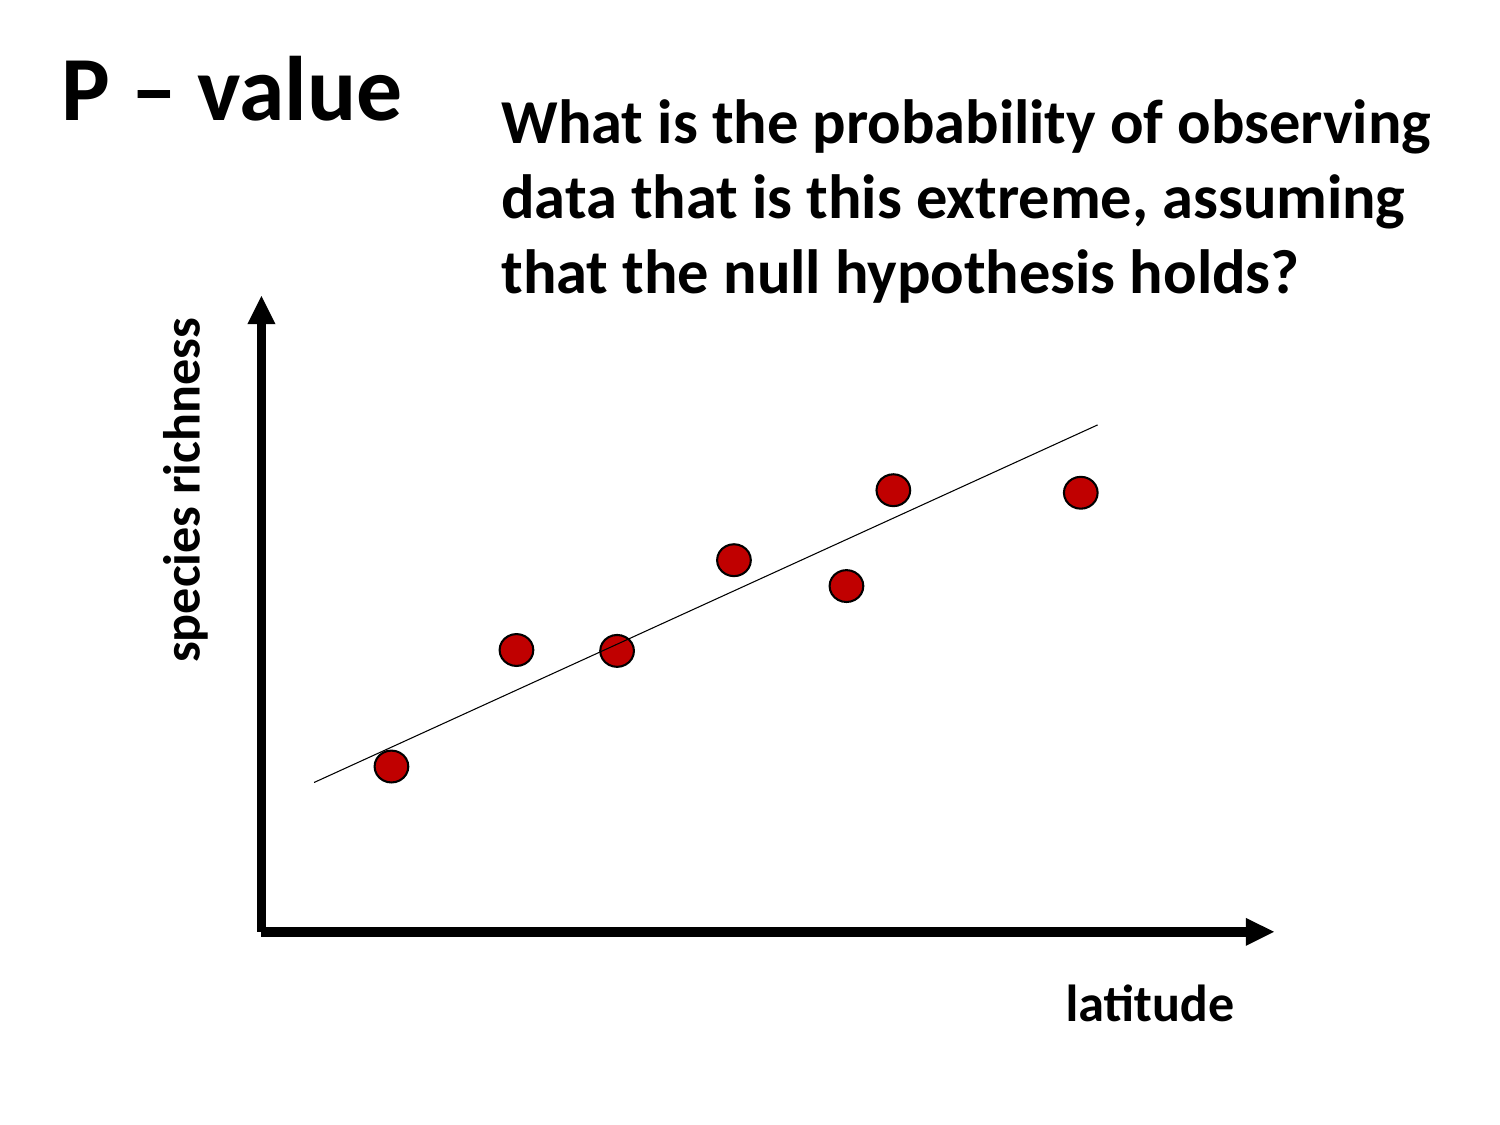

# P – value
What is the probability of observing data that is this extreme, assuming that the null hypothesis holds?
species richness

latitude